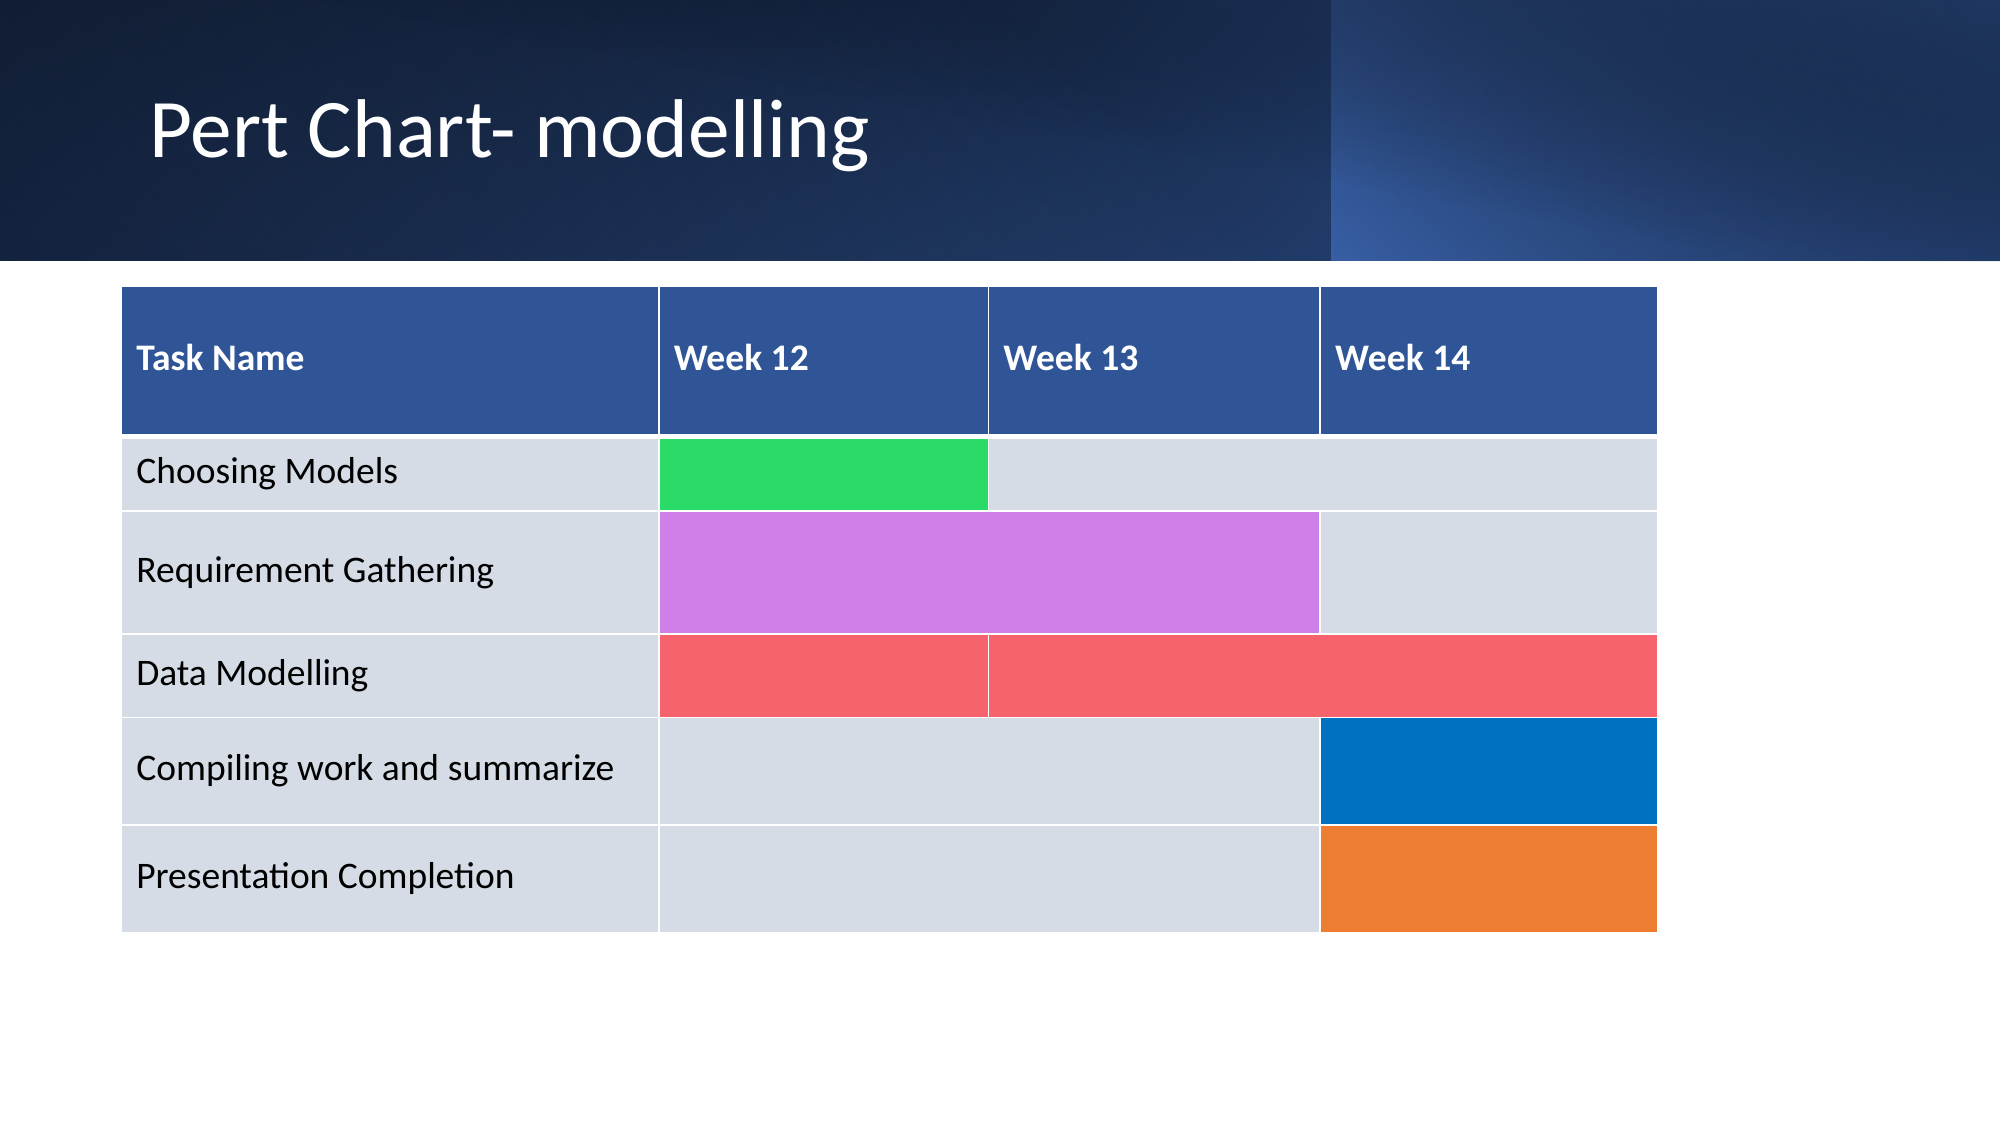

# Pert Chart- modelling
| Task Name | Week 12 | Week 13 | Week 14 |
| --- | --- | --- | --- |
| Choosing Models |  |  |  |
| Requirement Gathering |  |  |  |
| Data Modelling |  |  |  |
| Compiling work and summarize |  |  |  |
| Presentation Completion |  |  |  |
94